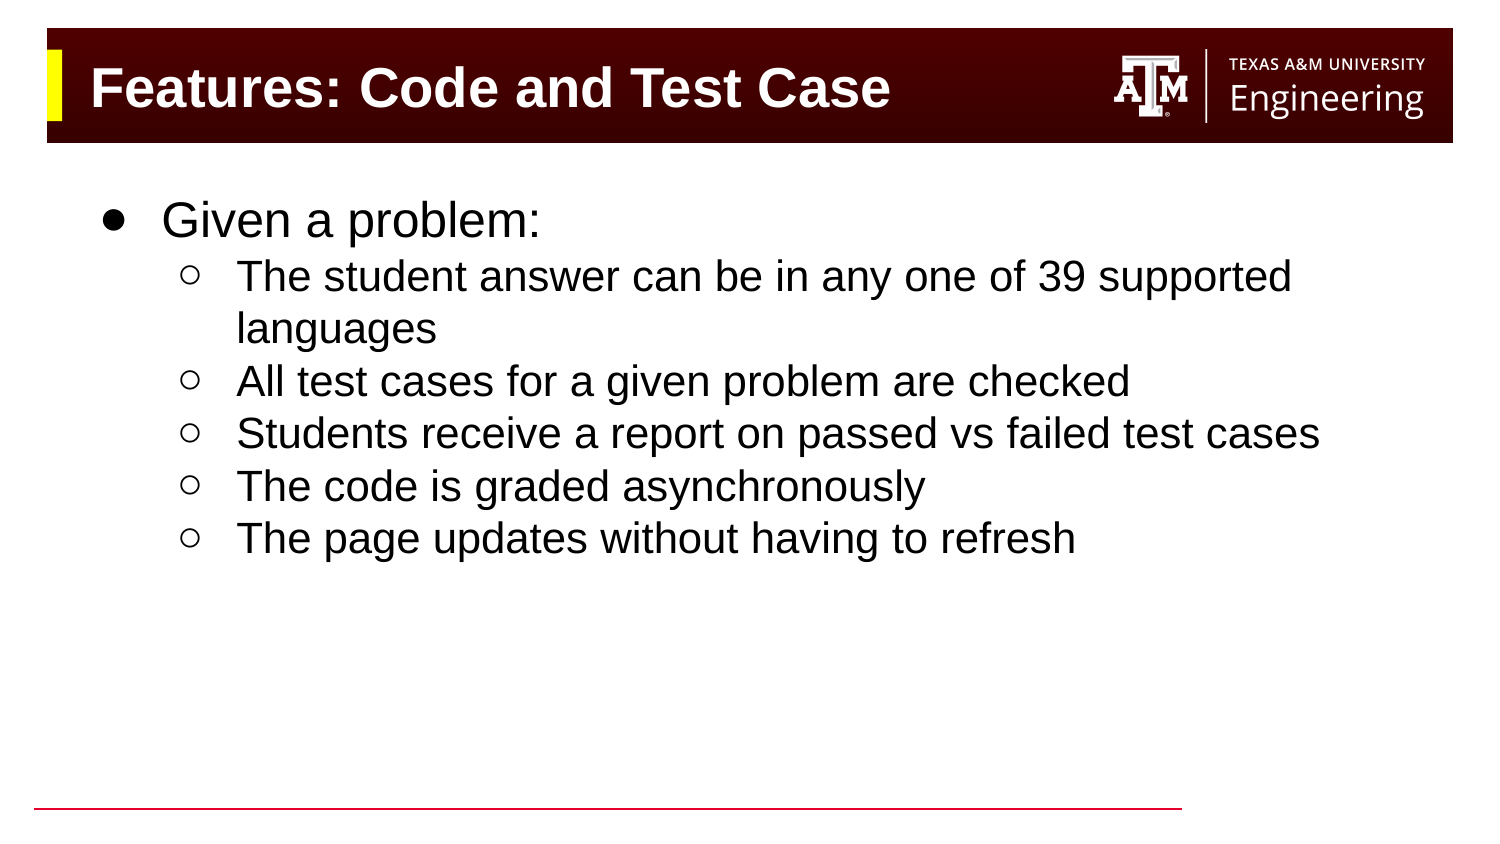

# Features: Code and Test Case
Given a problem:
The student answer can be in any one of 39 supported languages
All test cases for a given problem are checked
Students receive a report on passed vs failed test cases
The code is graded asynchronously
The page updates without having to refresh